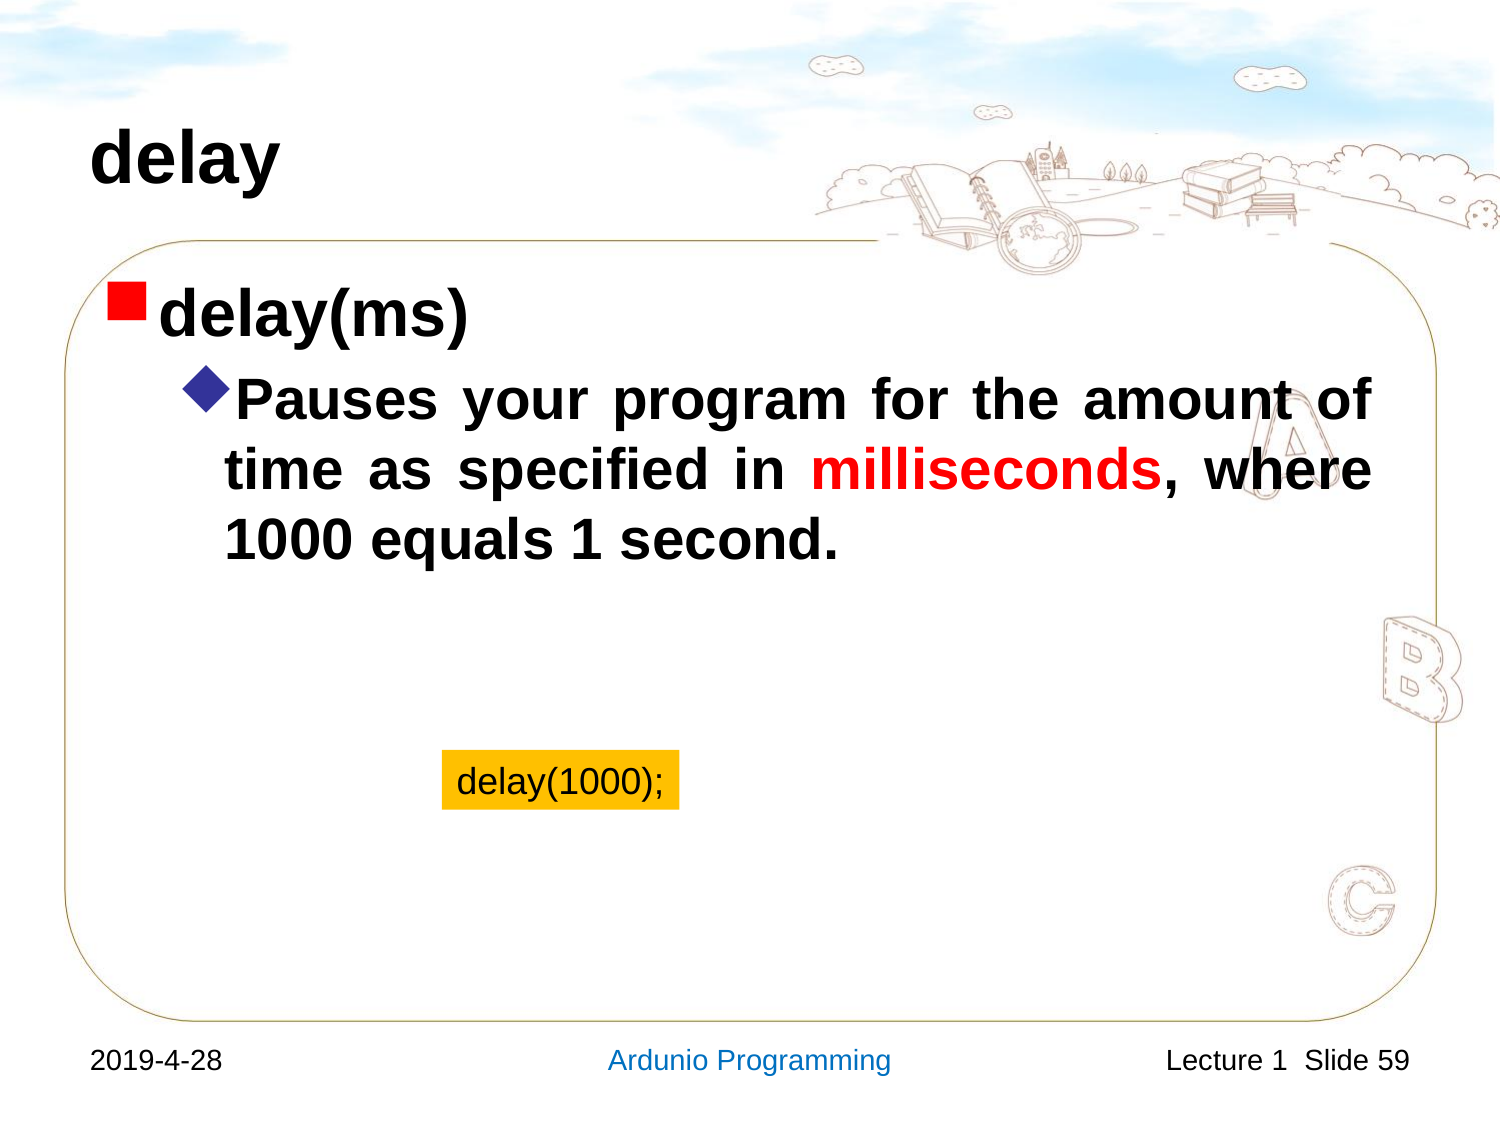

# delay
delay(ms)
Pauses your program for the amount of time as specified in milliseconds, where 1000 equals 1 second.
delay(1000);
2019-4-28
Ardunio Programming
Lecture 1  Slide 59